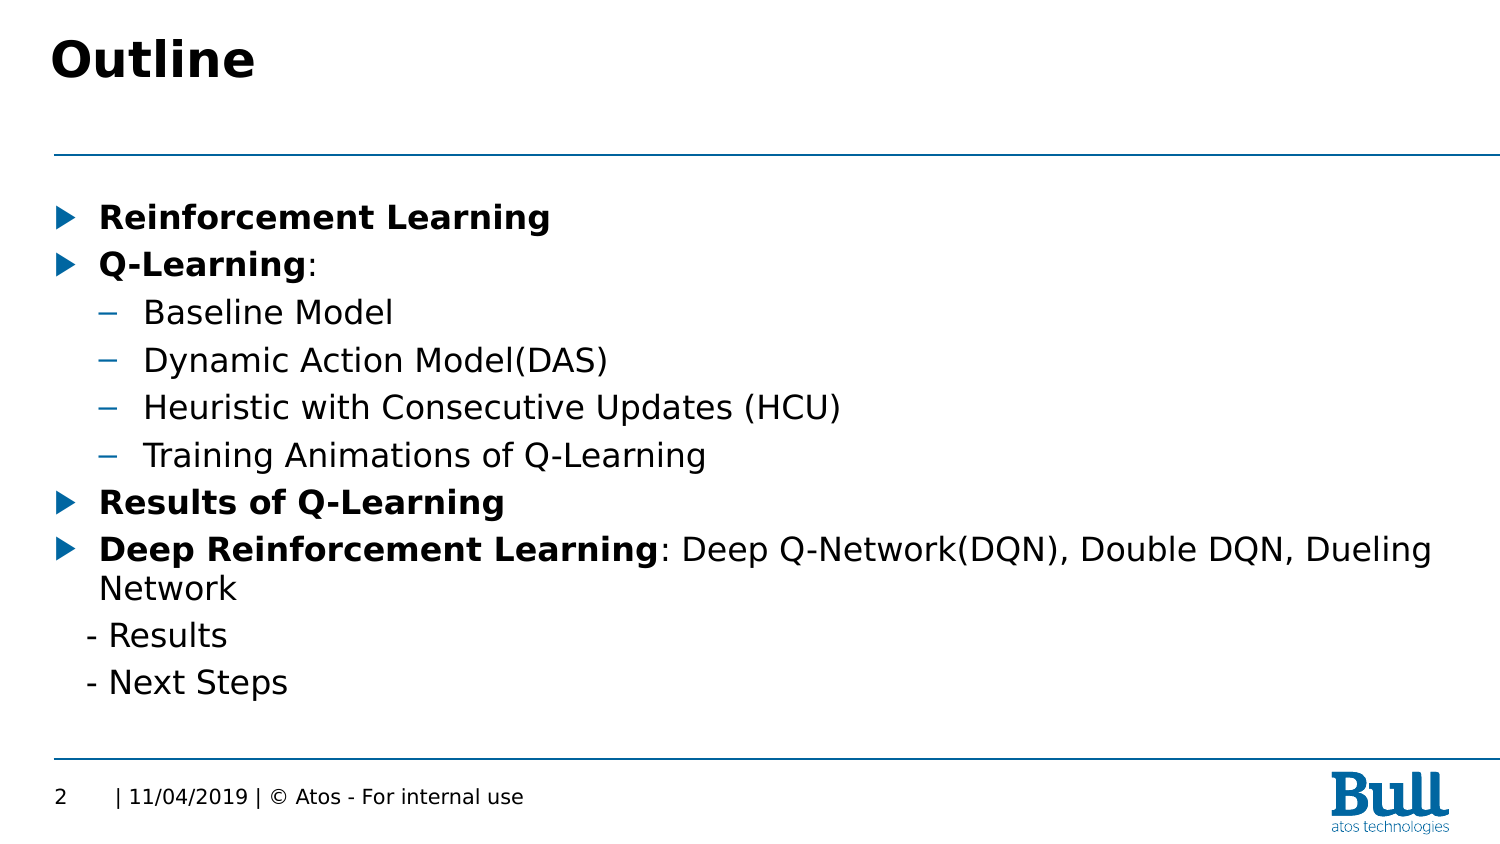

# Outline
Reinforcement Learning
Q-Learning:
Baseline Model
Dynamic Action Model(DAS)
Heuristic with Consecutive Updates (HCU)
Training Animations of Q-Learning
Results of Q-Learning
Deep Reinforcement Learning: Deep Q-Network(DQN), Double DQN, Dueling Network
   - Results
   - Next Steps
2